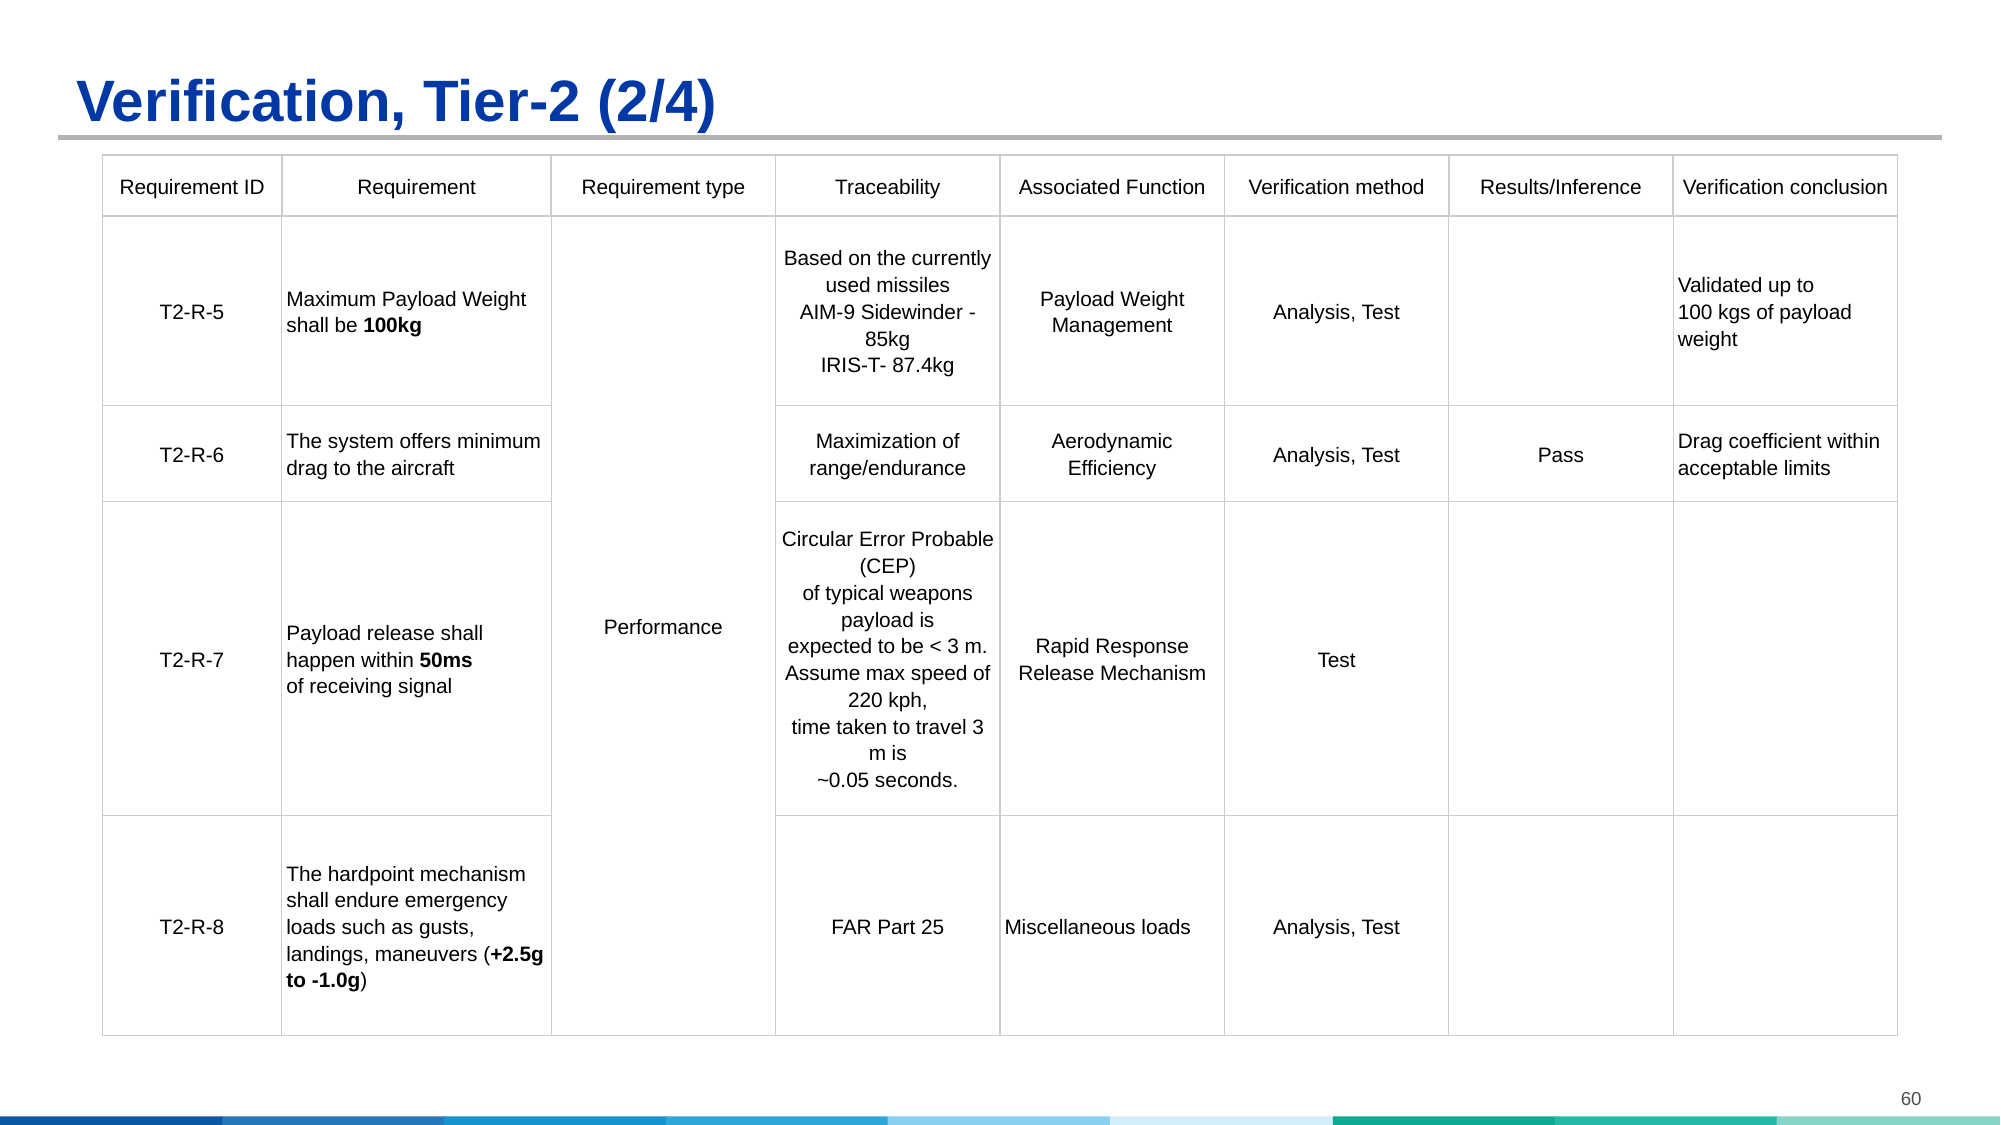

# Verification, Tier-2 (2/4)
| Requirement ID | Requirement | Requirement type | Traceability | Associated Function | Verification method | Results/Inference | Verification conclusion |
| --- | --- | --- | --- | --- | --- | --- | --- |
| T2-R-5 | Maximum Payload Weight shall be 100kg | Performance | Based on the currently used missiles AIM-9 Sidewinder - 85kg IRIS-T- 87.4kg | Payload Weight Management | Analysis, Test |  | Validated up to 100 kgs of payload weight |
| T2-R-6 | The system offers minimum drag to the aircraft |  | Maximization of range/endurance | Aerodynamic Efficiency | Analysis, Test | Pass | Drag coefficient within acceptable limits |
| T2-R-7 | Payload release shall happen within 50ms of receiving signal |  | Circular Error Probable (CEP) of typical weapons payload is expected to be < 3 m. Assume max speed of 220 kph, time taken to travel 3 m is ~0.05 seconds. | Rapid Response Release Mechanism | Test |  |  |
| T2-R-8 | The hardpoint mechanism shall endure emergency loads such as gusts, landings, maneuvers (+2.5g to -1.0g) |  | FAR Part 25 | Miscellaneous loads | Analysis, Test |  |  |
60